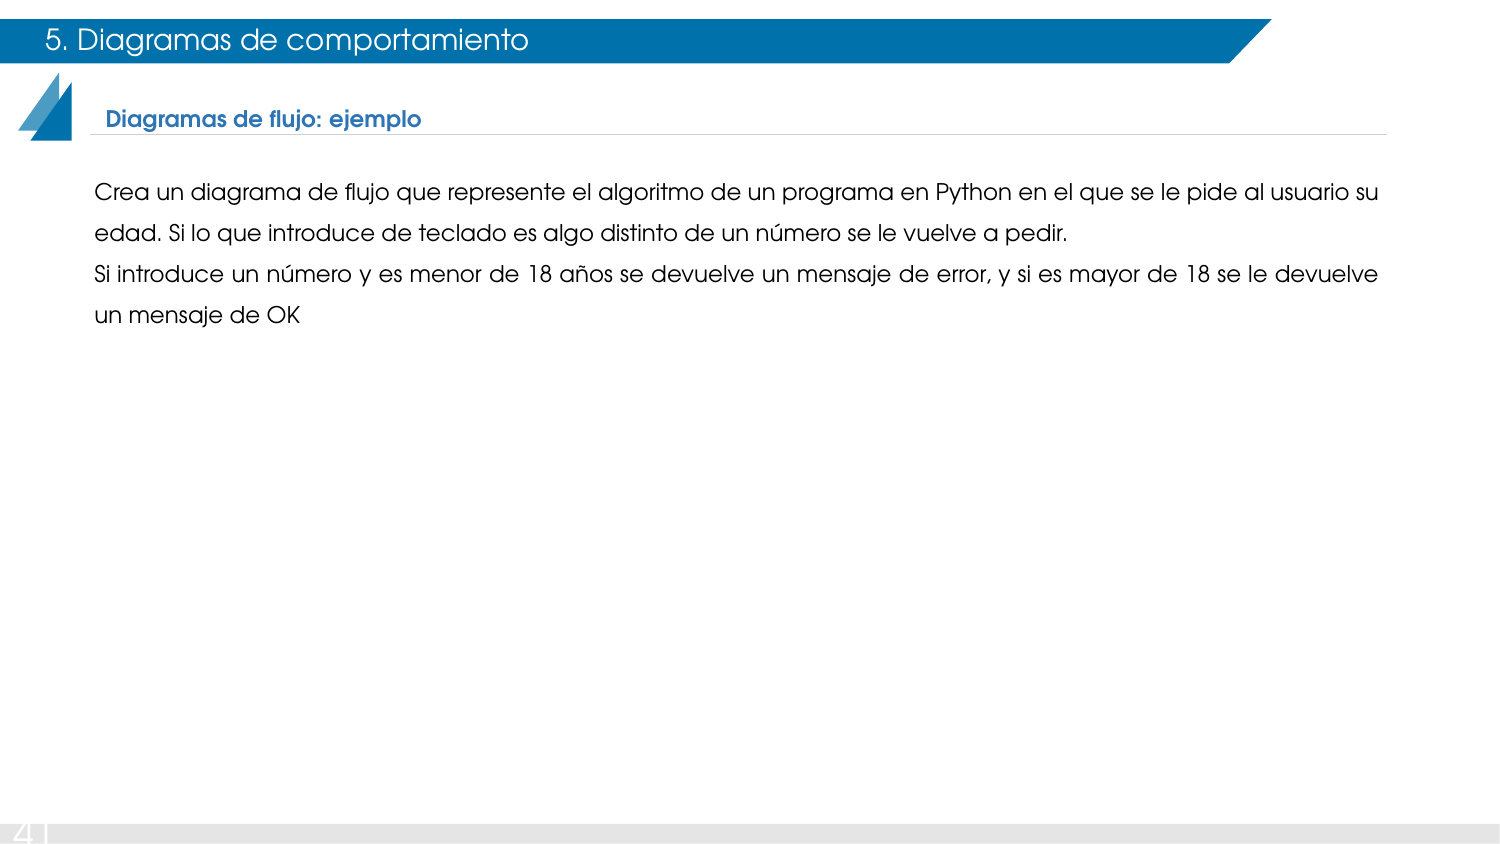

# 5. Diagramas de comportamiento

Diagramas de flujo: ejemplo
Crea un diagrama de flujo que represente el algoritmo de un programa en Python en el que se le pide al usuario su edad. Si lo que introduce de teclado es algo distinto de un número se le vuelve a pedir.
Si introduce un número y es menor de 18 años se devuelve un mensaje de error, y si es mayor de 18 se le devuelve un mensaje de OK

41